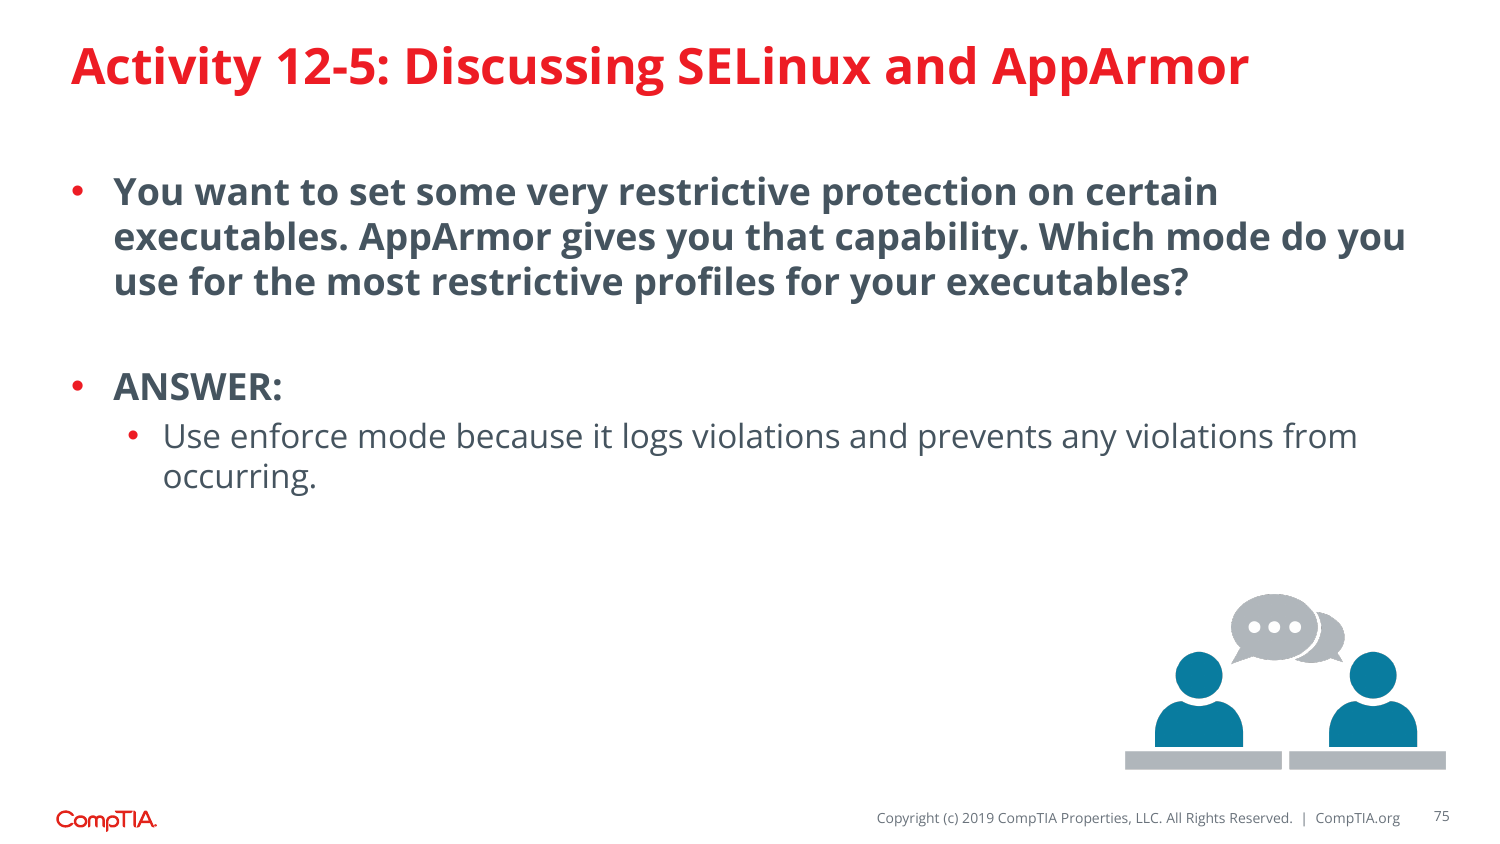

# Activity 12-5: Discussing SELinux and AppArmor
You want to set some very restrictive protection on certain executables. AppArmor gives you that capability. Which mode do you use for the most restrictive profiles for your executables?

ANSWER:
Use enforce mode because it logs violations and prevents any violations from occurring.
75